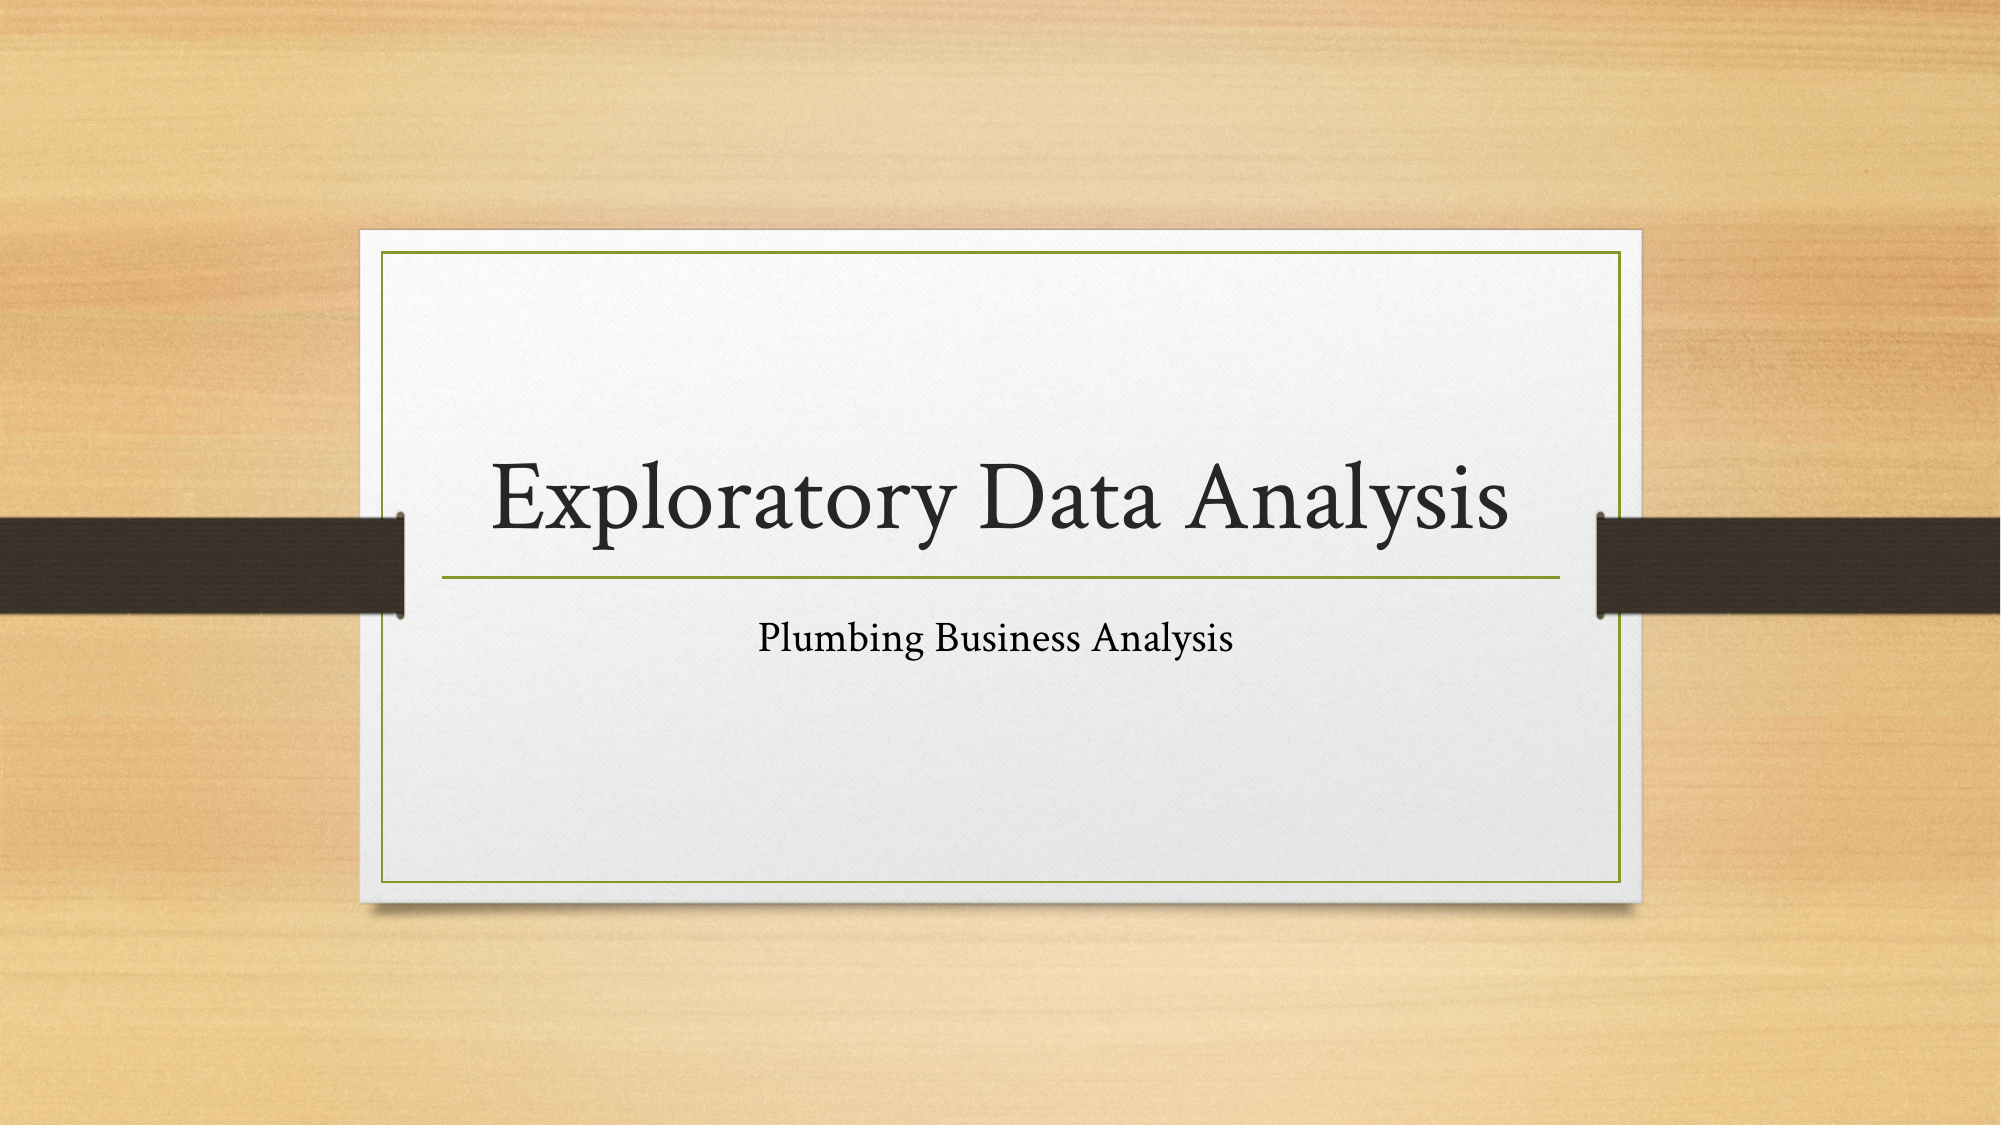

# Exploratory Data Analysis
Plumbing Business Analysis